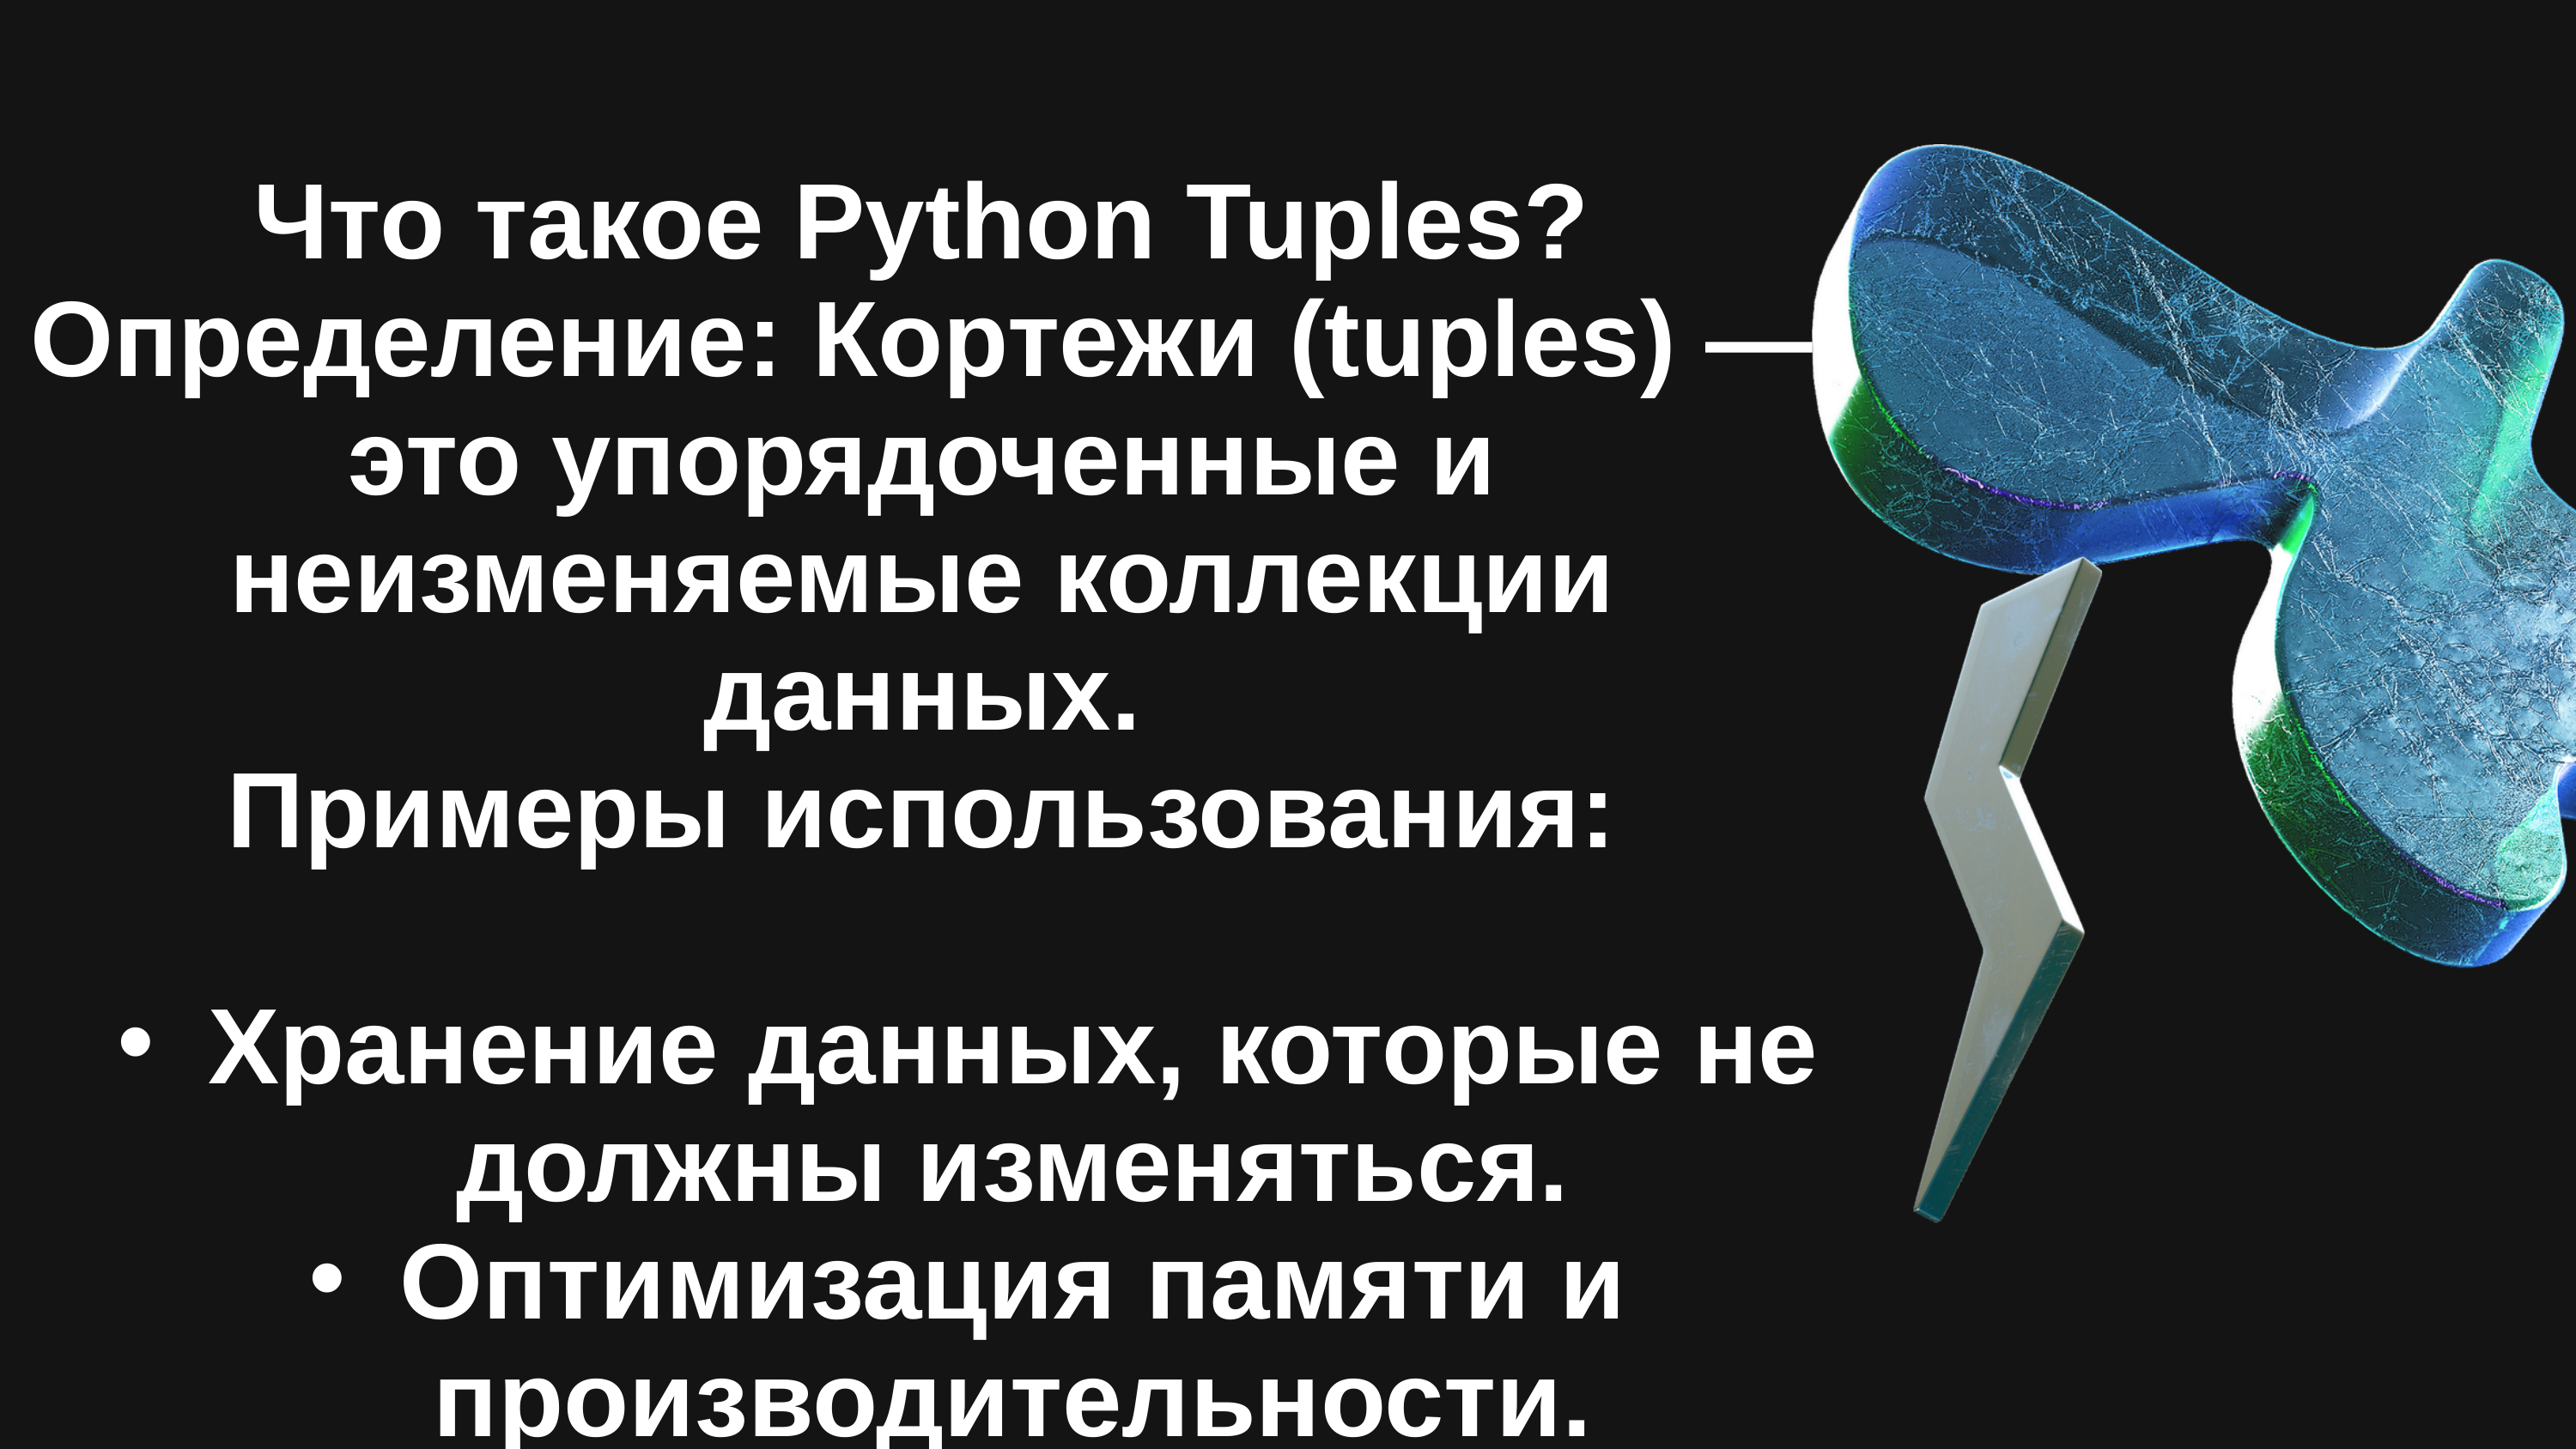

Что такое Python Tuples?
Определение: Кортежи (tuples) — это упорядоченные и неизменяемые коллекции данных.
Примеры использования:

Хранение данных, которые не должны изменяться.
Оптимизация памяти и производительности.